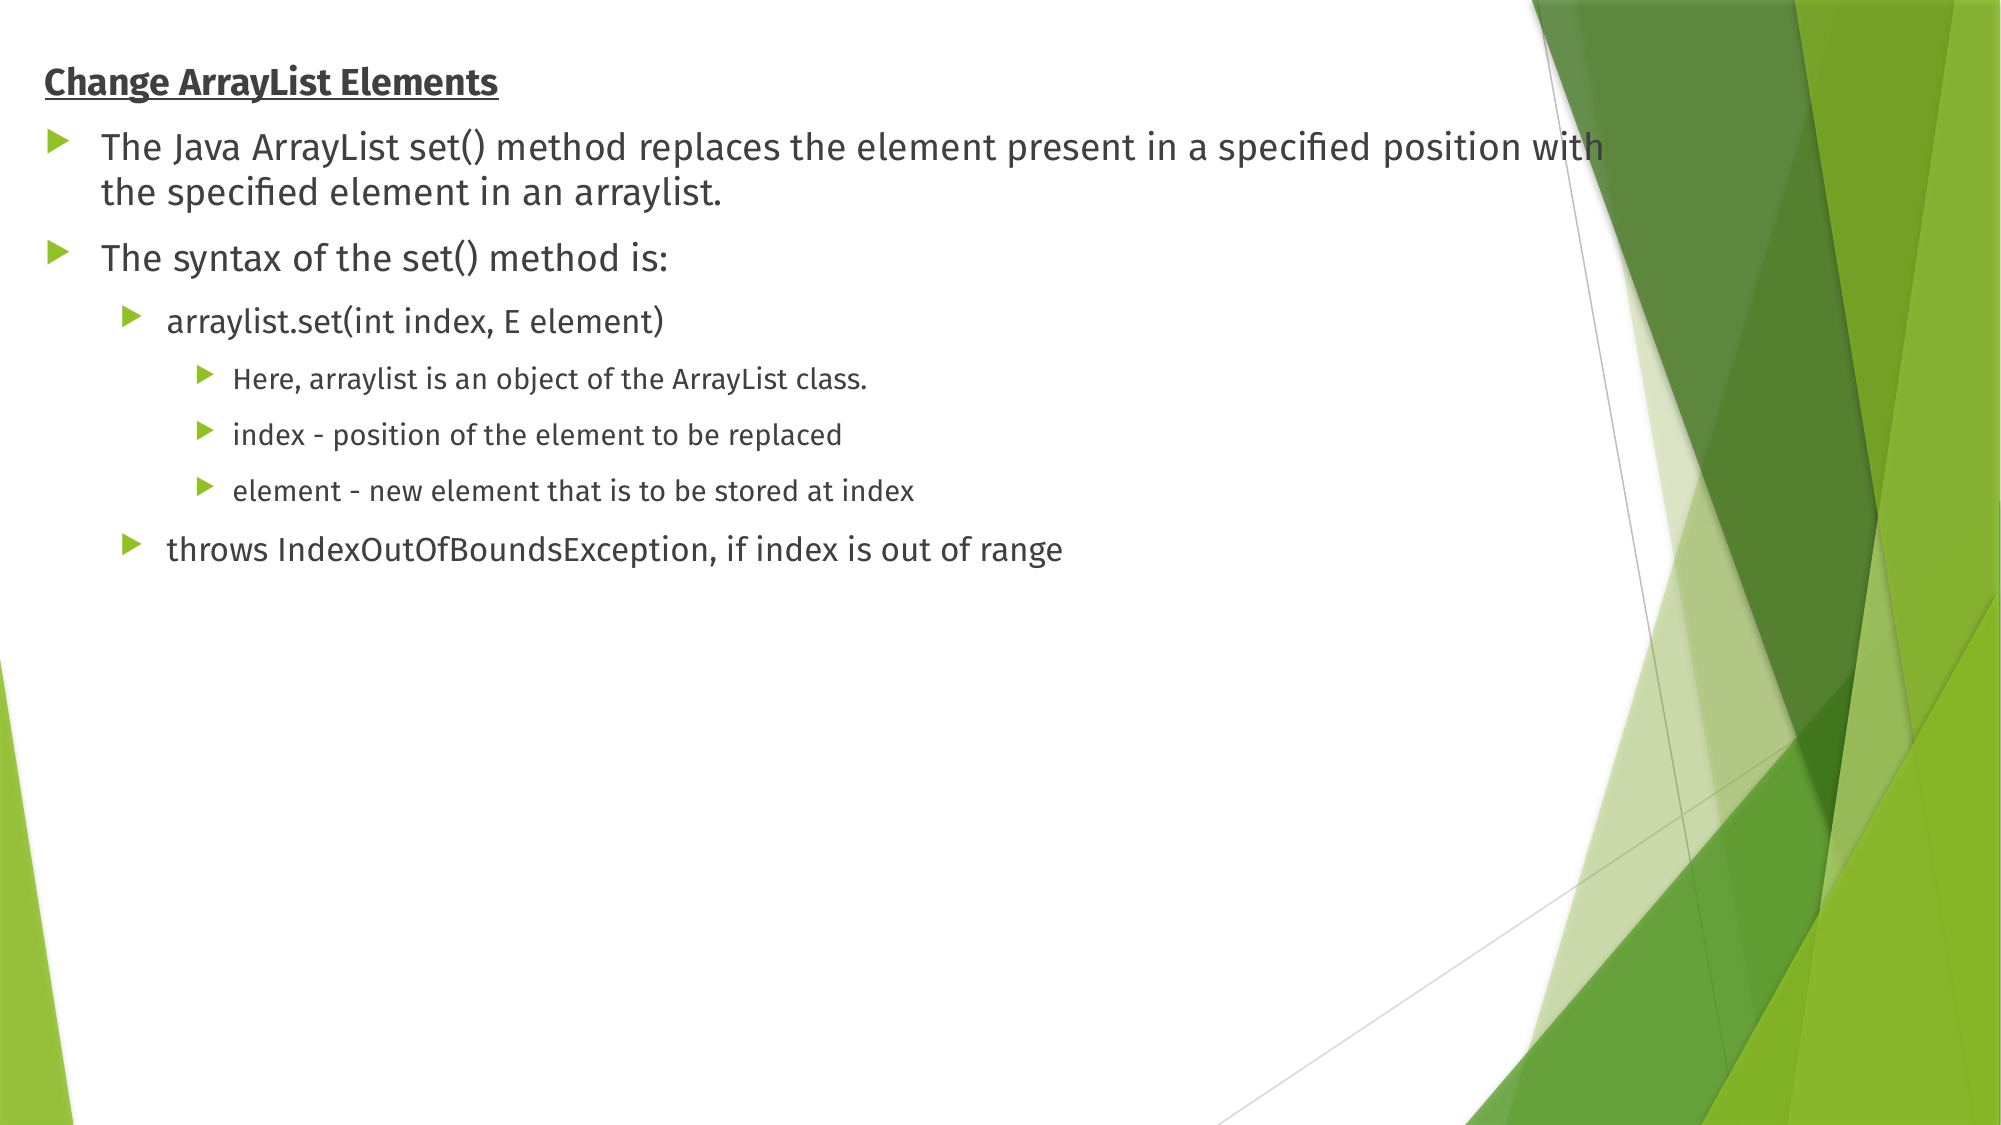

Change ArrayList Elements
The Java ArrayList set() method replaces the element present in a specified position with the specified element in an arraylist.
The syntax of the set() method is:
arraylist.set(int index, E element)
Here, arraylist is an object of the ArrayList class.
index - position of the element to be replaced
element - new element that is to be stored at index
throws IndexOutOfBoundsException, if index is out of range